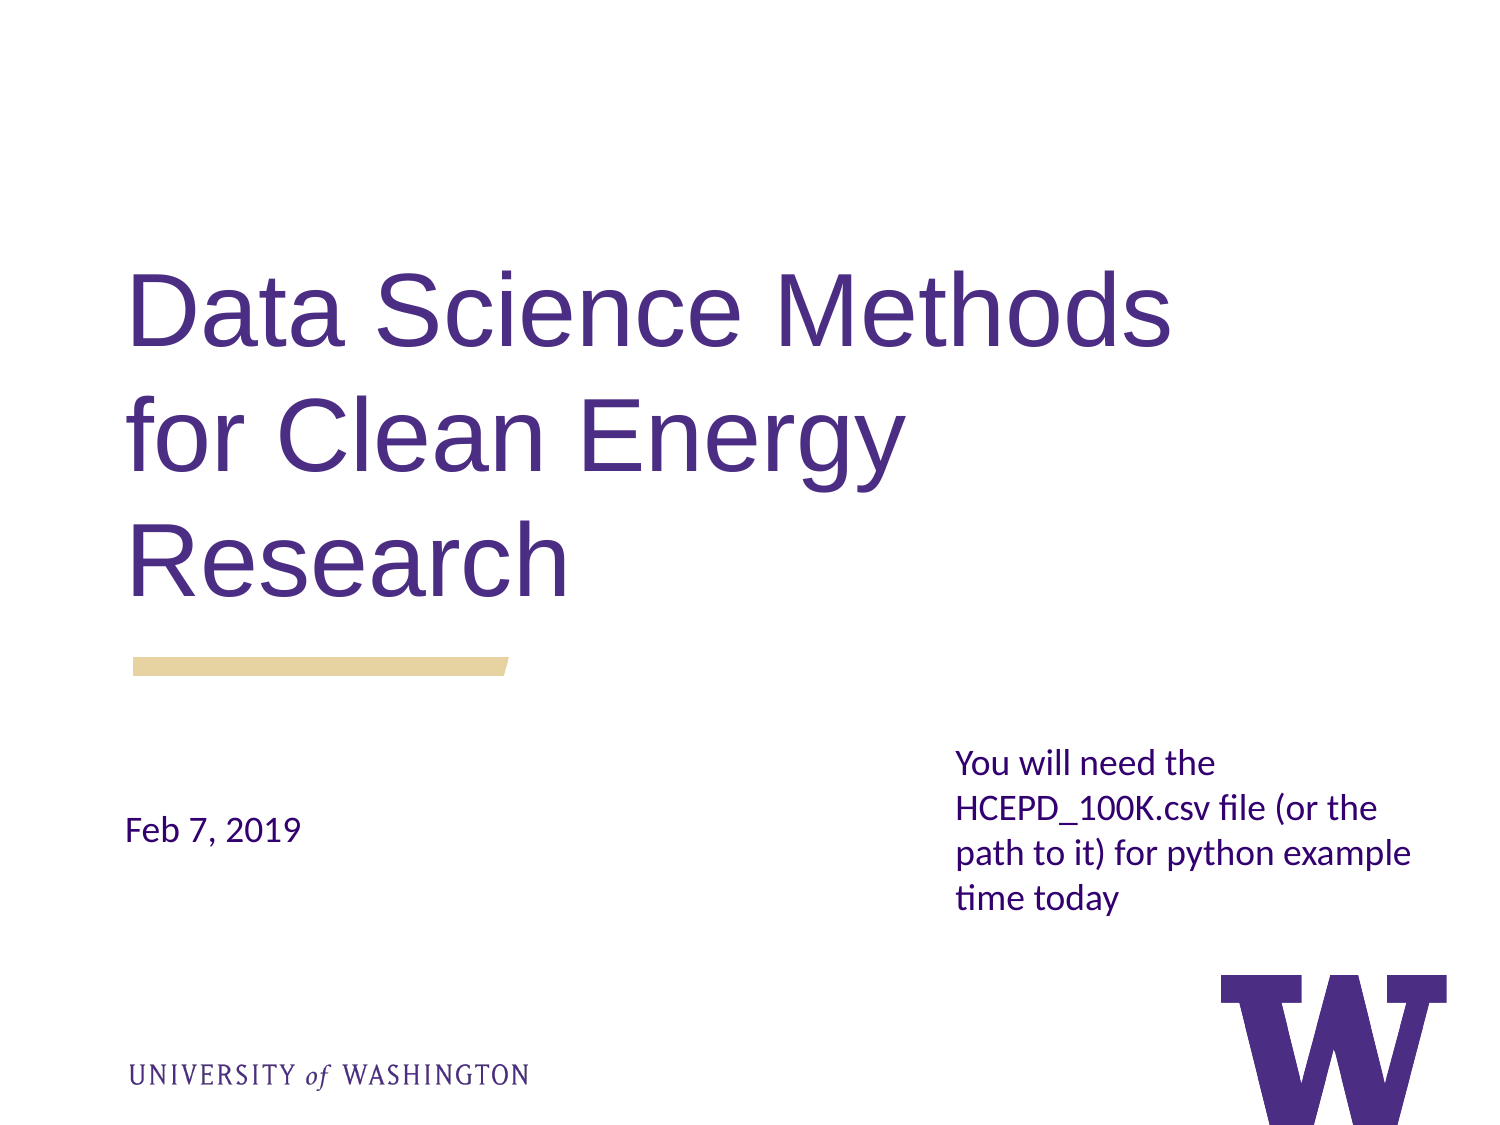

Data Science Methods for Clean Energy Research
You will need the HCEPD_100K.csv file (or the path to it) for python example time today

Feb 7, 2019